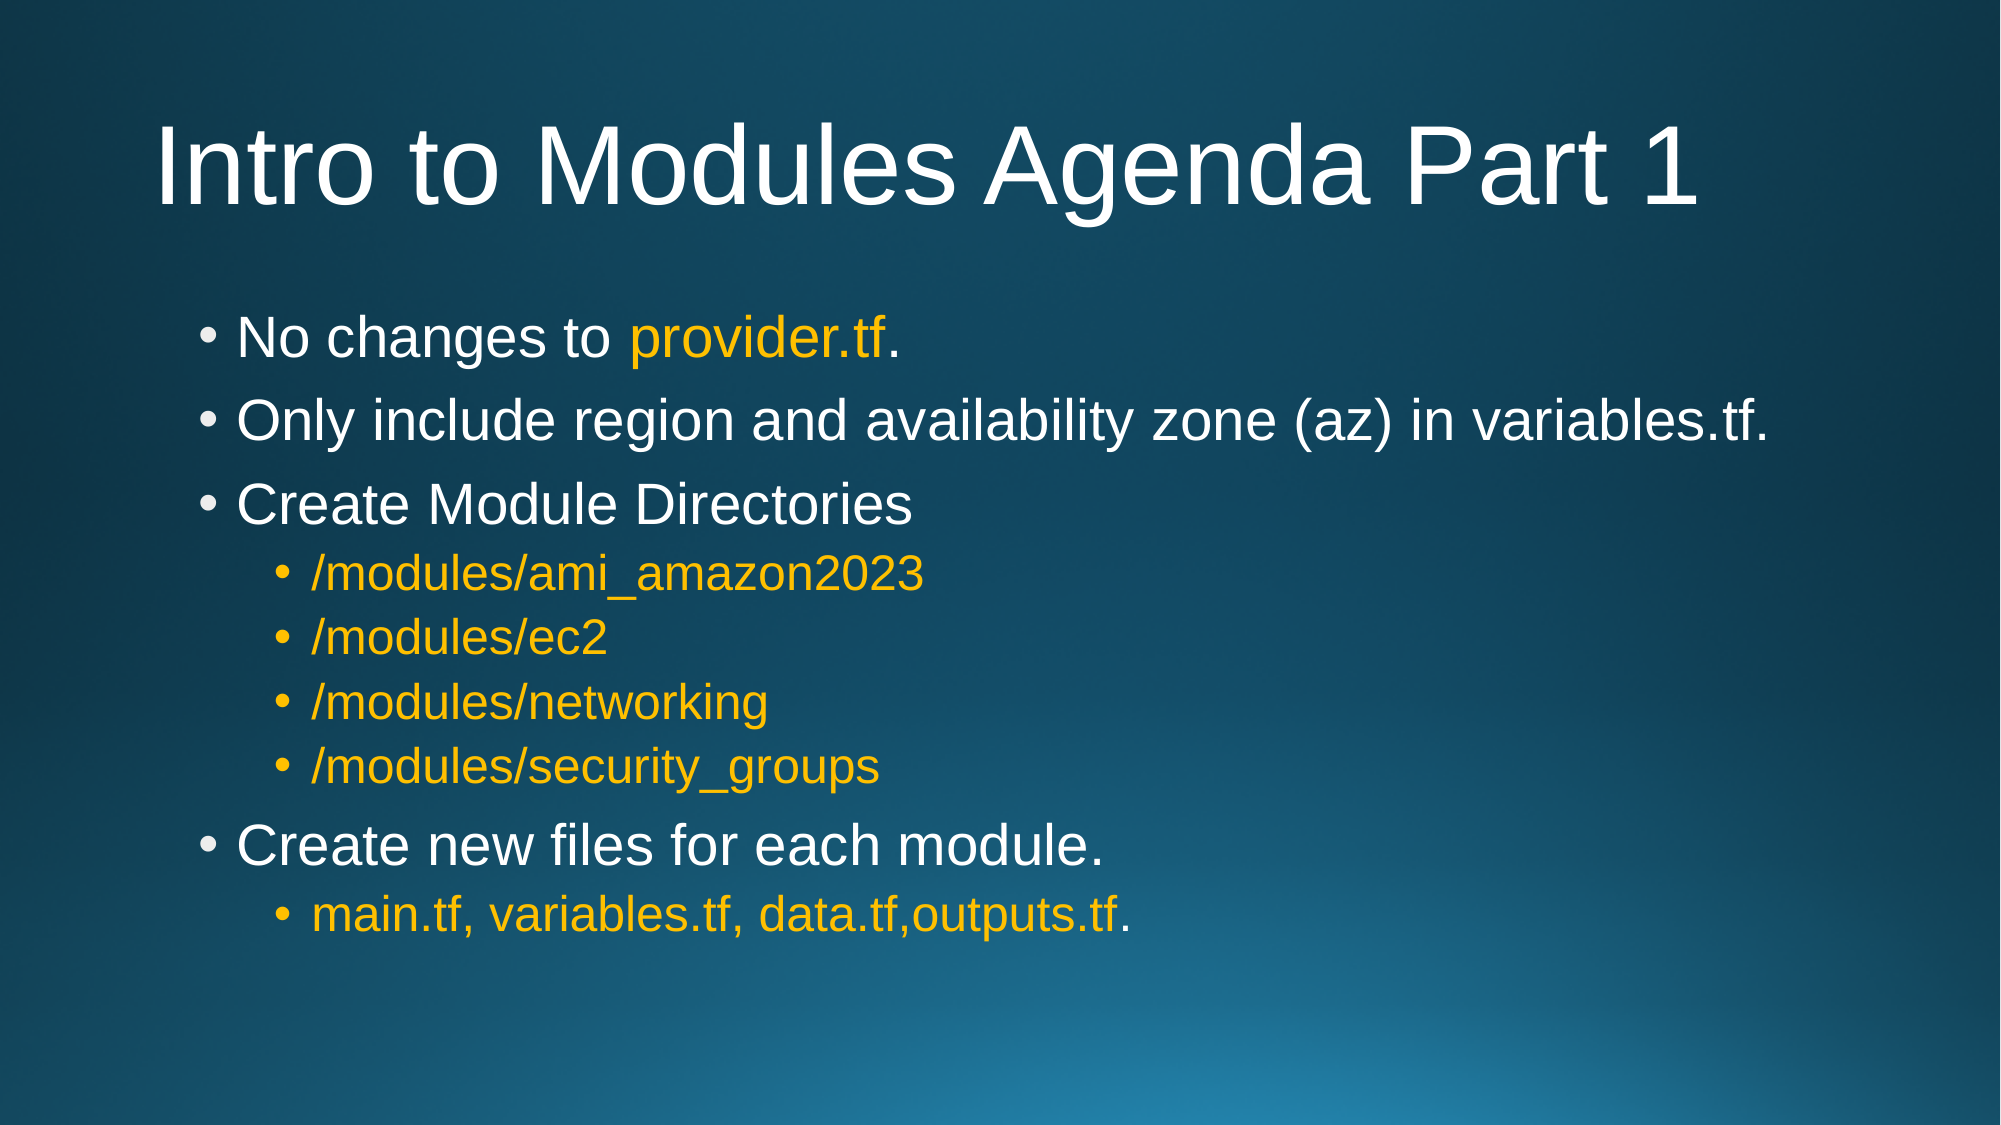

# Intro to Modules Agenda Part 1
No changes to provider.tf.
Only include region and availability zone (az) in variables.tf.
Create Module Directories
/modules/ami_amazon2023
/modules/ec2
/modules/networking
/modules/security_groups
Create new files for each module.
main.tf, variables.tf, data.tf,outputs.tf.